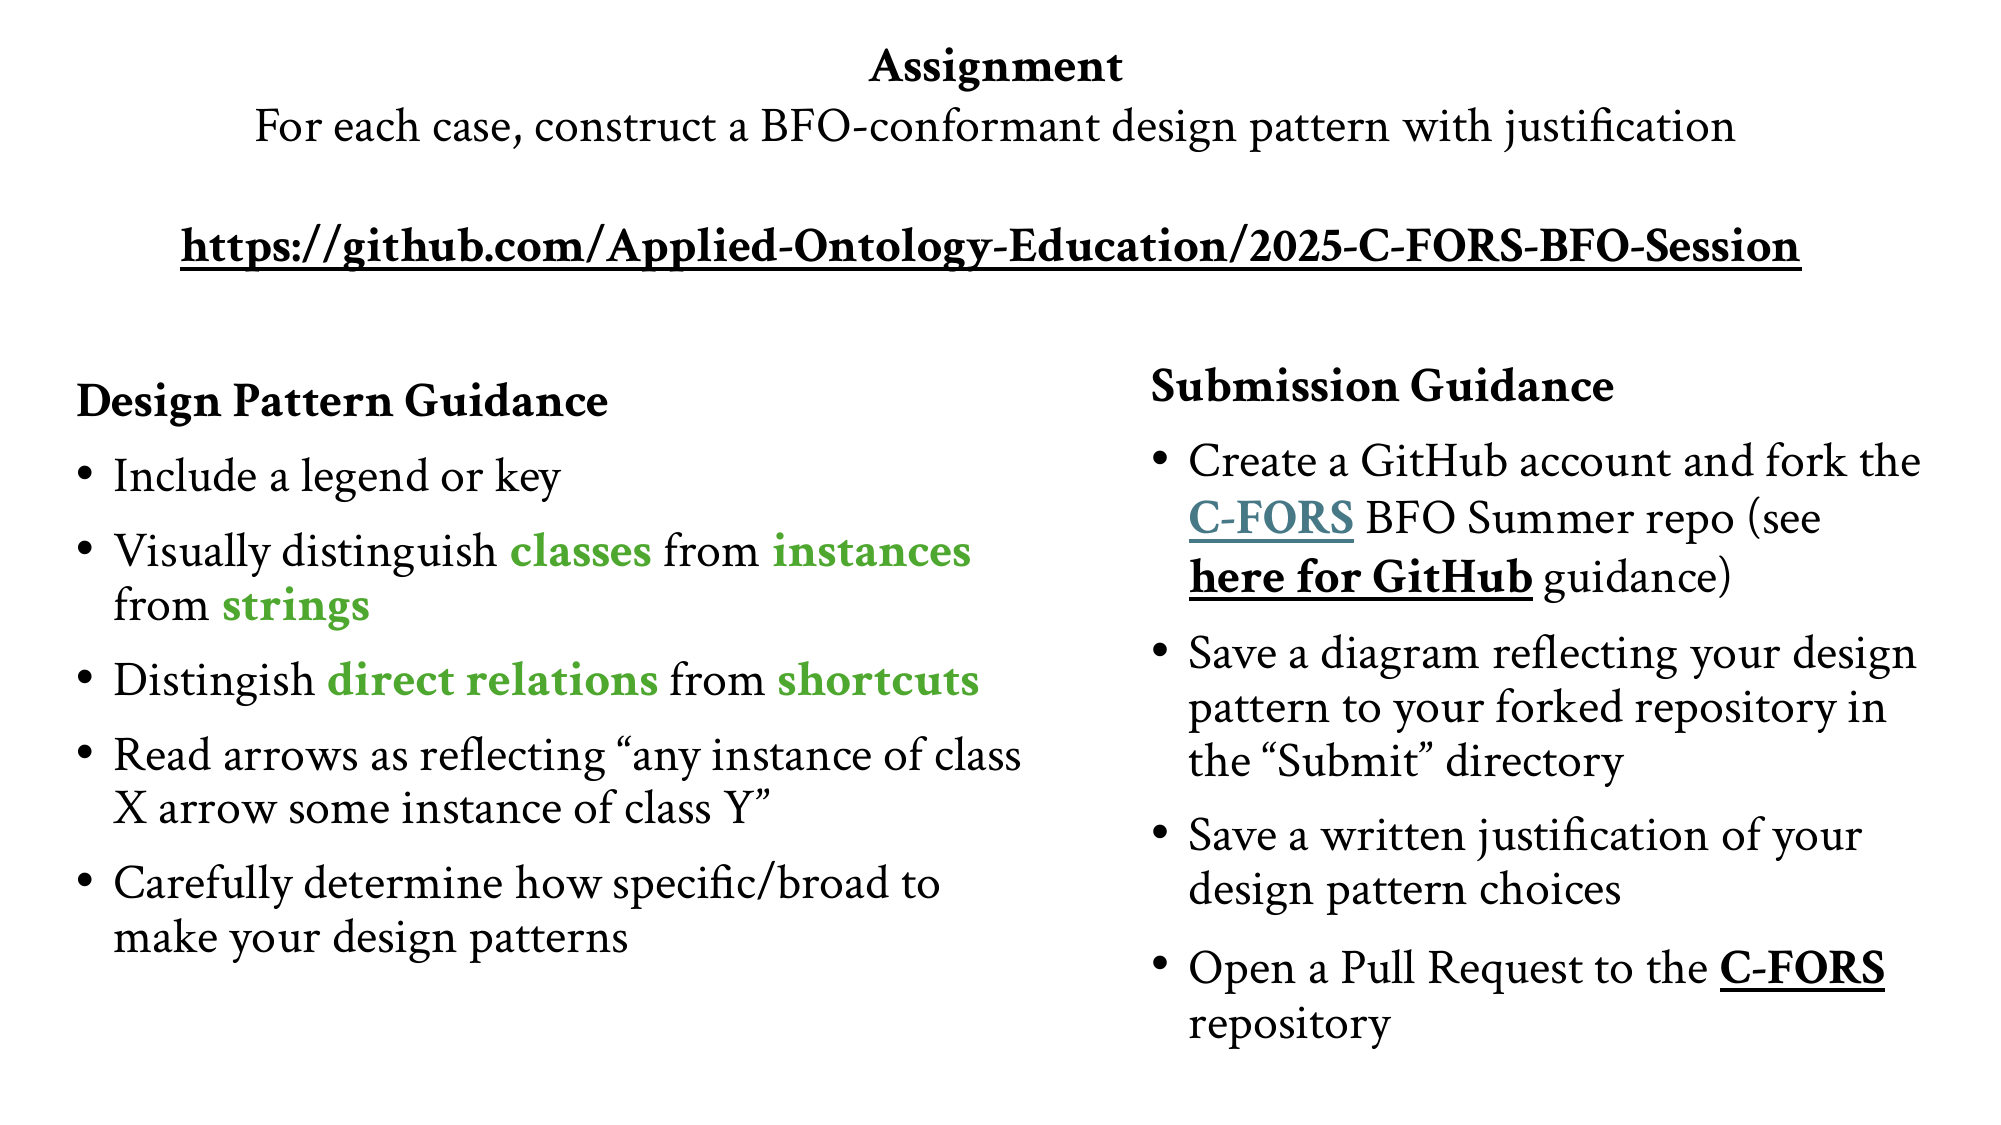

Assignment
For each case, construct a BFO-conformant design pattern with justification

https://github.com/Applied-Ontology-Education/2025-C-FORS-BFO-Session
Submission Guidance
Create a GitHub account and fork the C-FORS BFO Summer repo (see here for GitHub guidance)
Save a diagram reflecting your design pattern to your forked repository in the “Submit” directory
Save a written justification of your design pattern choices
Open a Pull Request to the C-FORS repository

Design Pattern Guidance
Include a legend or key
Visually distinguish classes from instances from strings
Distingish direct relations from shortcuts
Read arrows as reflecting “any instance of class X arrow some instance of class Y”
Carefully determine how specific/broad to make your design patterns